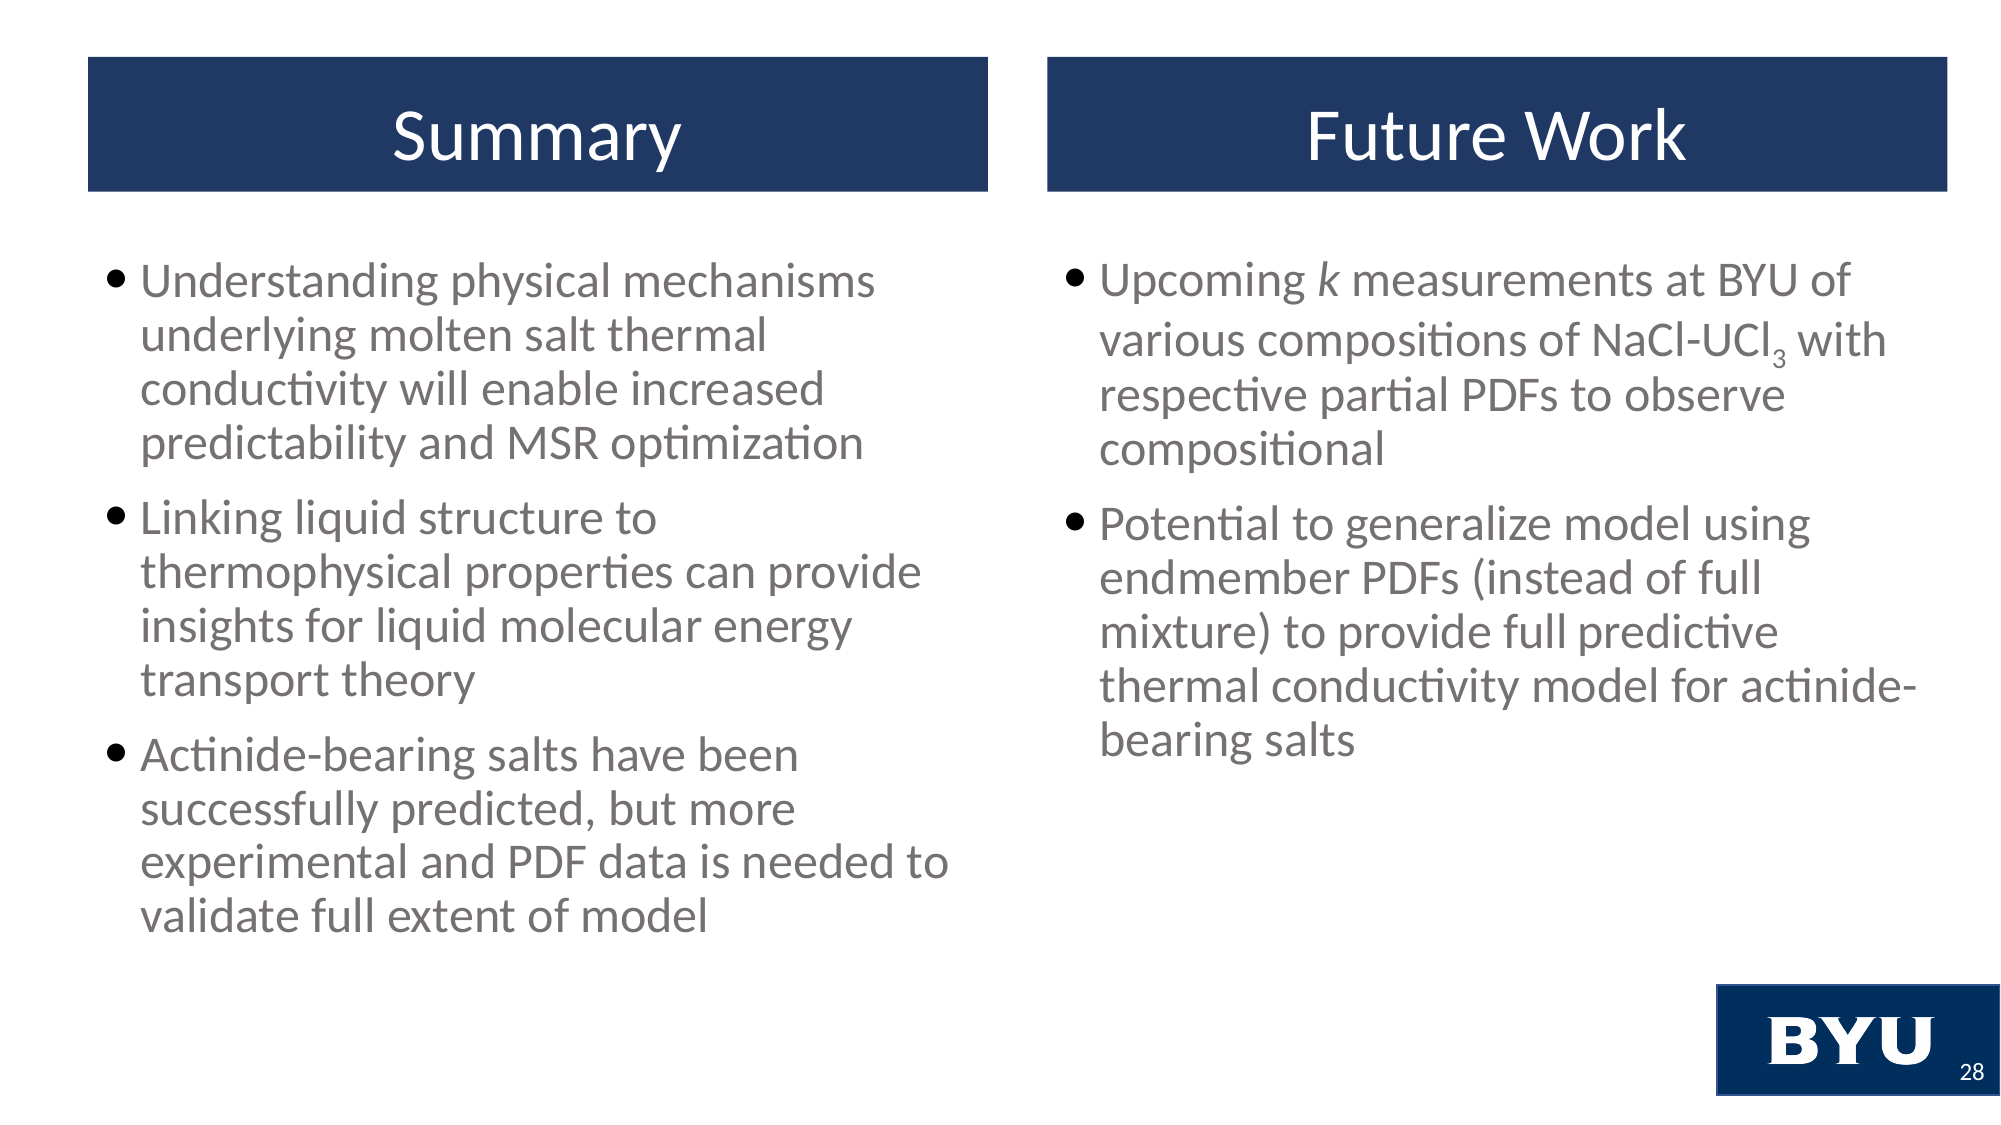

Summary
Future Work

Understanding physical mechanisms underlying molten salt thermal conductivity will enable increased predictability and MSR optimization
Linking liquid structure to thermophysical properties can provide insights for liquid molecular energy transport theory
Actinide-bearing salts have been successfully predicted, but more experimental and PDF data is needed to validate full extent of model

Upcoming k measurements at BYU of various compositions of NaCl-UCl3 with respective partial PDFs to observe compositional
Potential to generalize model using endmember PDFs (instead of full mixture) to provide full predictive thermal conductivity model for actinide-bearing salts

28